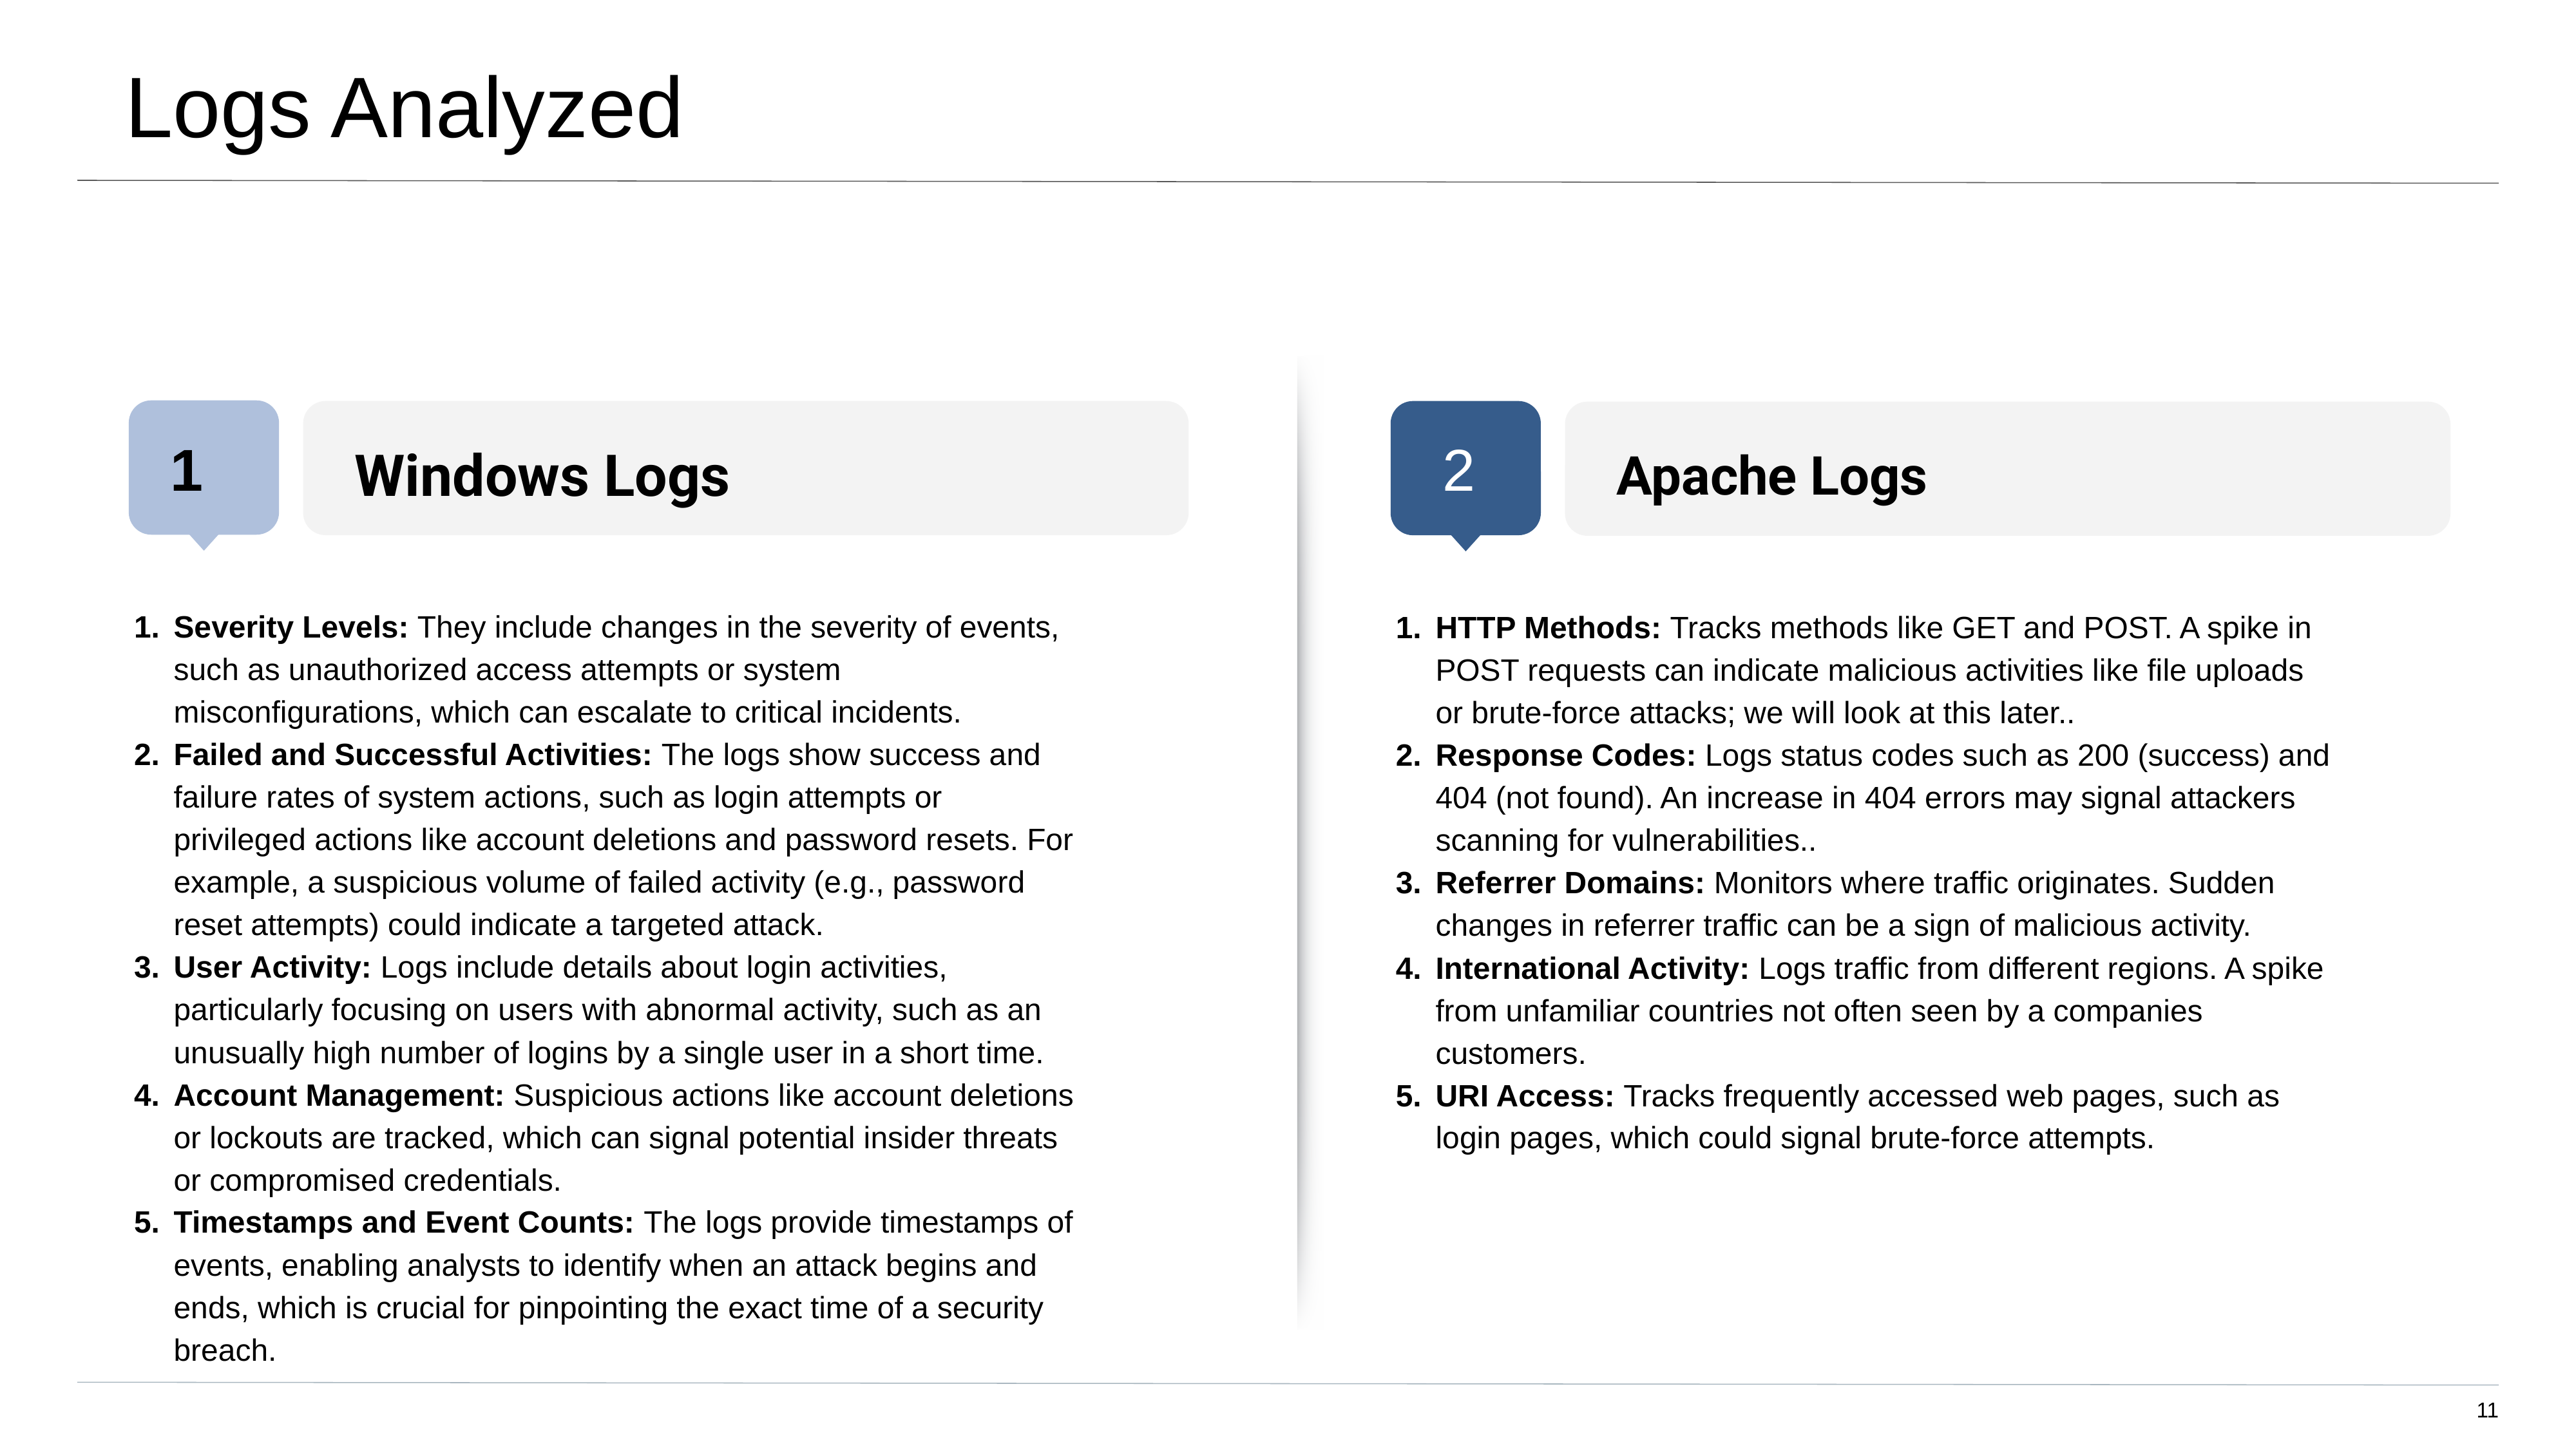

# Logs Analyzed
Windows Logs
Apache Logs
1
2
Severity Levels: They include changes in the severity of events, such as unauthorized access attempts or system misconfigurations, which can escalate to critical incidents.
Failed and Successful Activities: The logs show success and failure rates of system actions, such as login attempts or privileged actions like account deletions and password resets. For example, a suspicious volume of failed activity (e.g., password reset attempts) could indicate a targeted attack.
User Activity: Logs include details about login activities, particularly focusing on users with abnormal activity, such as an unusually high number of logins by a single user in a short time.
Account Management: Suspicious actions like account deletions or lockouts are tracked, which can signal potential insider threats or compromised credentials.
Timestamps and Event Counts: The logs provide timestamps of events, enabling analysts to identify when an attack begins and ends, which is crucial for pinpointing the exact time of a security breach.

HTTP Methods: Tracks methods like GET and POST. A spike in POST requests can indicate malicious activities like file uploads or brute-force attacks; we will look at this later..
Response Codes: Logs status codes such as 200 (success) and 404 (not found). An increase in 404 errors may signal attackers scanning for vulnerabilities..
Referrer Domains: Monitors where traffic originates. Sudden changes in referrer traffic can be a sign of malicious activity.
International Activity: Logs traffic from different regions. A spike from unfamiliar countries not often seen by a companies customers.
URI Access: Tracks frequently accessed web pages, such as login pages, which could signal brute-force attempts.

11